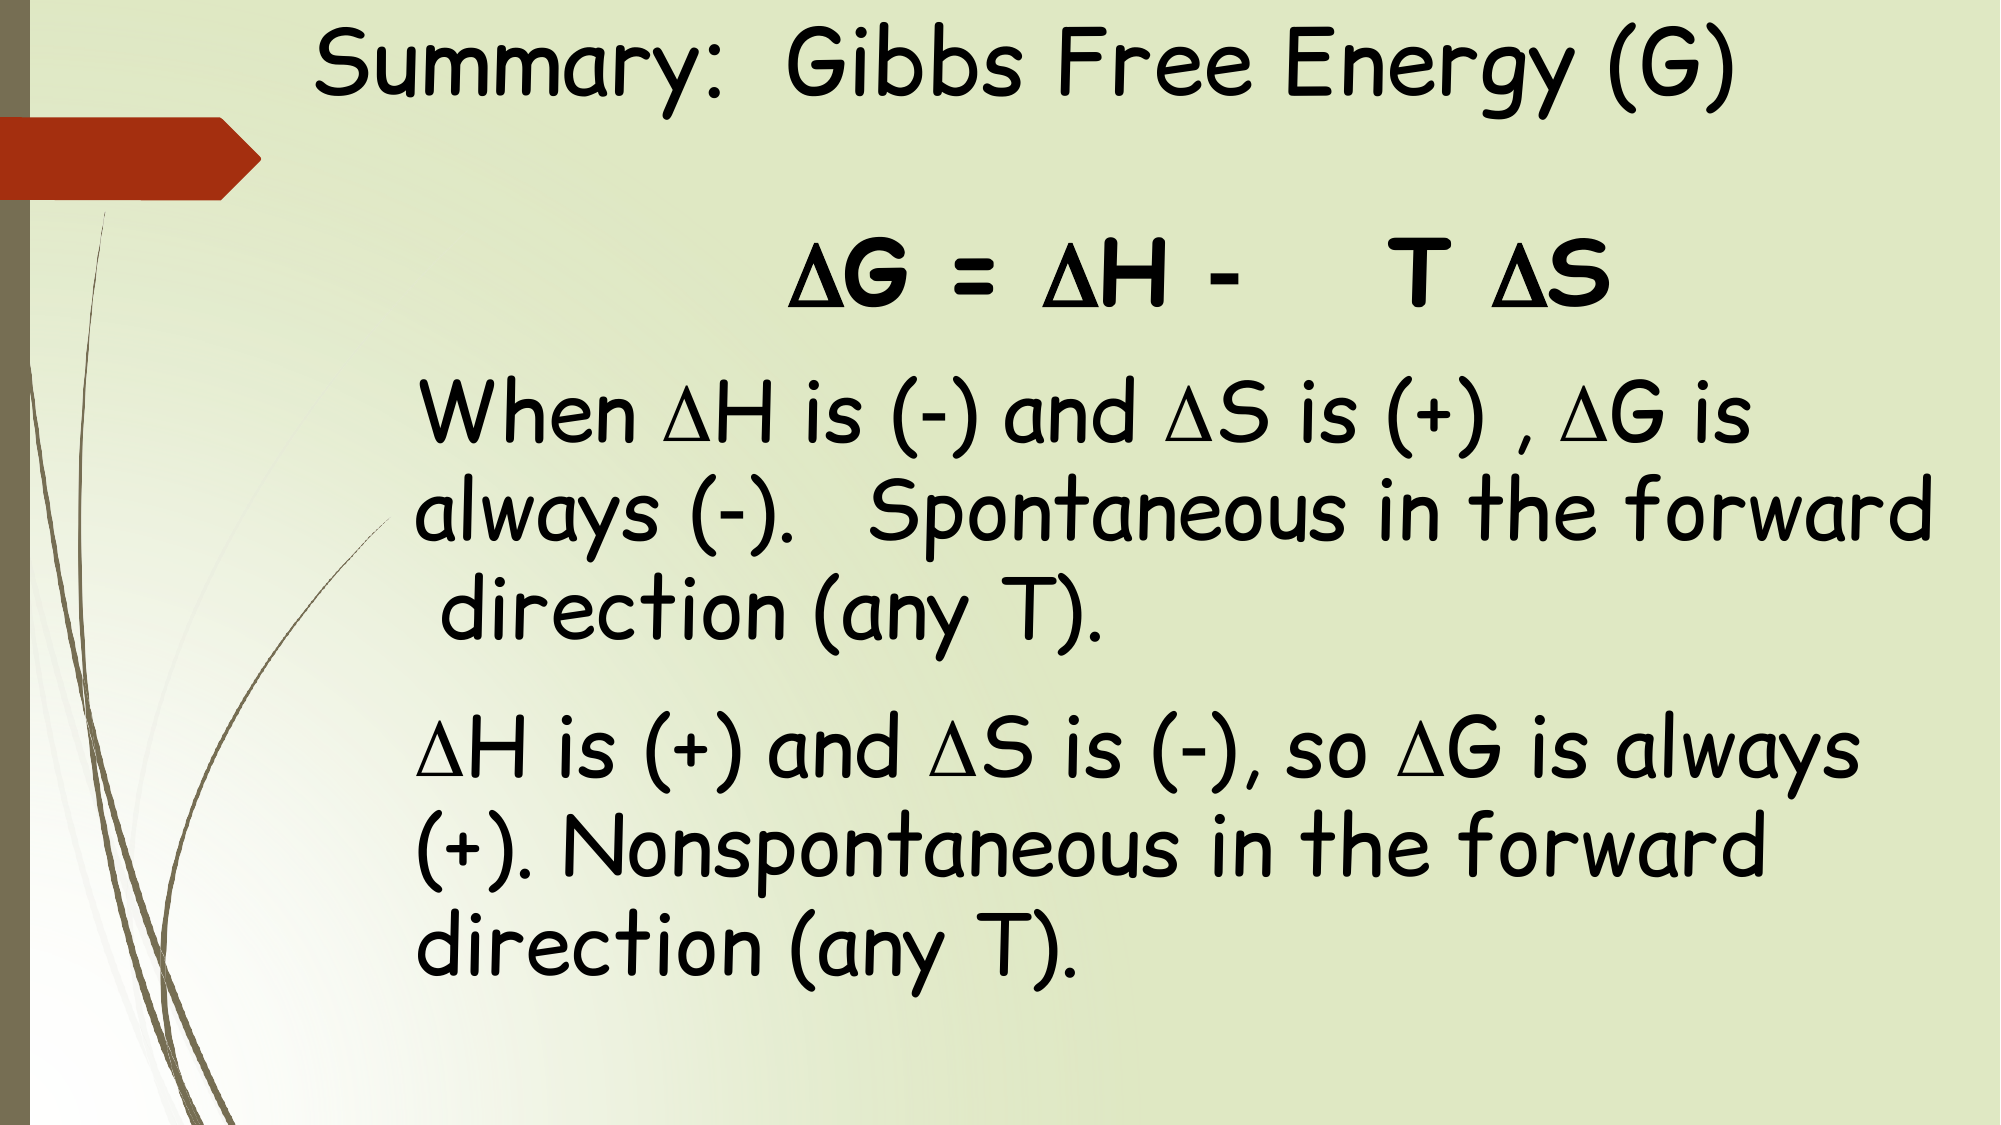

# Summary:	Gibbs Free Energy (G)
ΔG = ΔH −	T ΔS
When ΔH is (−) and ΔS is (+) , ΔG is  always (−).	Spontaneous in the forward  direction (any T).
ΔH is (+) and ΔS is (−), so ΔG is always  (+). Nonspontaneous in the forward  direction (any T).